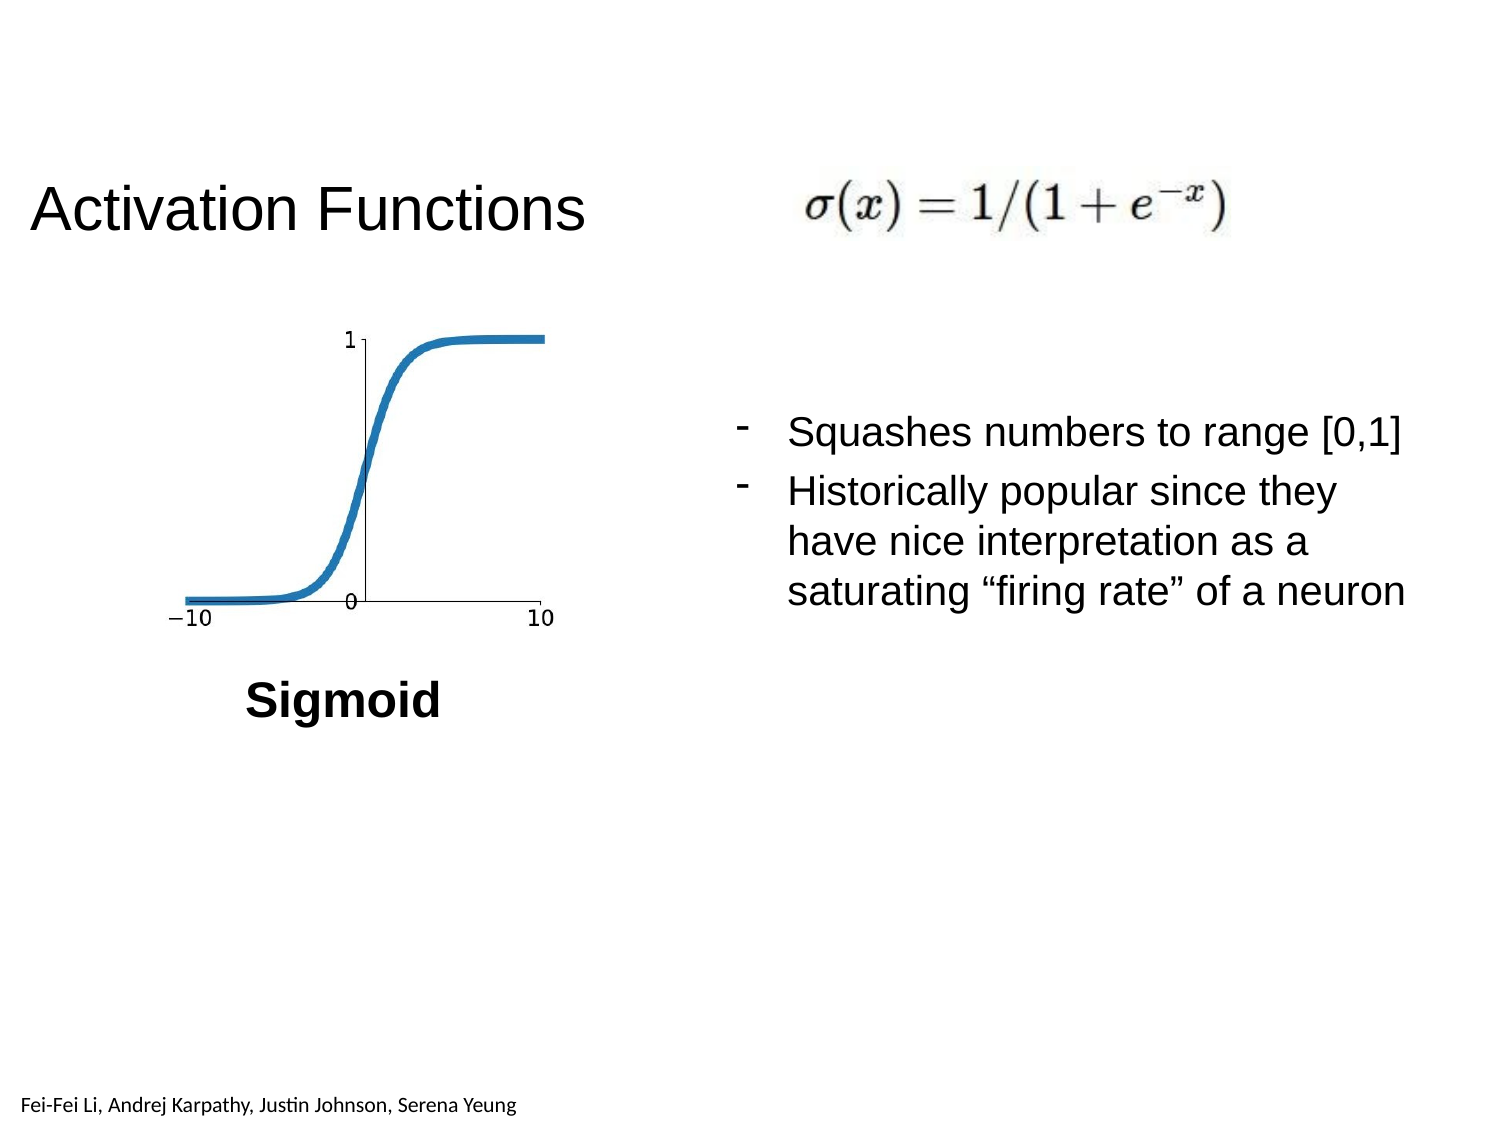

# Activation Functions

Squashes numbers to range [0,1]
Historically popular since they  have nice interpretation as a  saturating “firing rate” of a neuron
Sigmoid
Fei-Fei Li & Justin Johnson & Serena Yeung
Fei-Fei Li, Andrej Karpathy, Justin Johnson, Serena Yeung